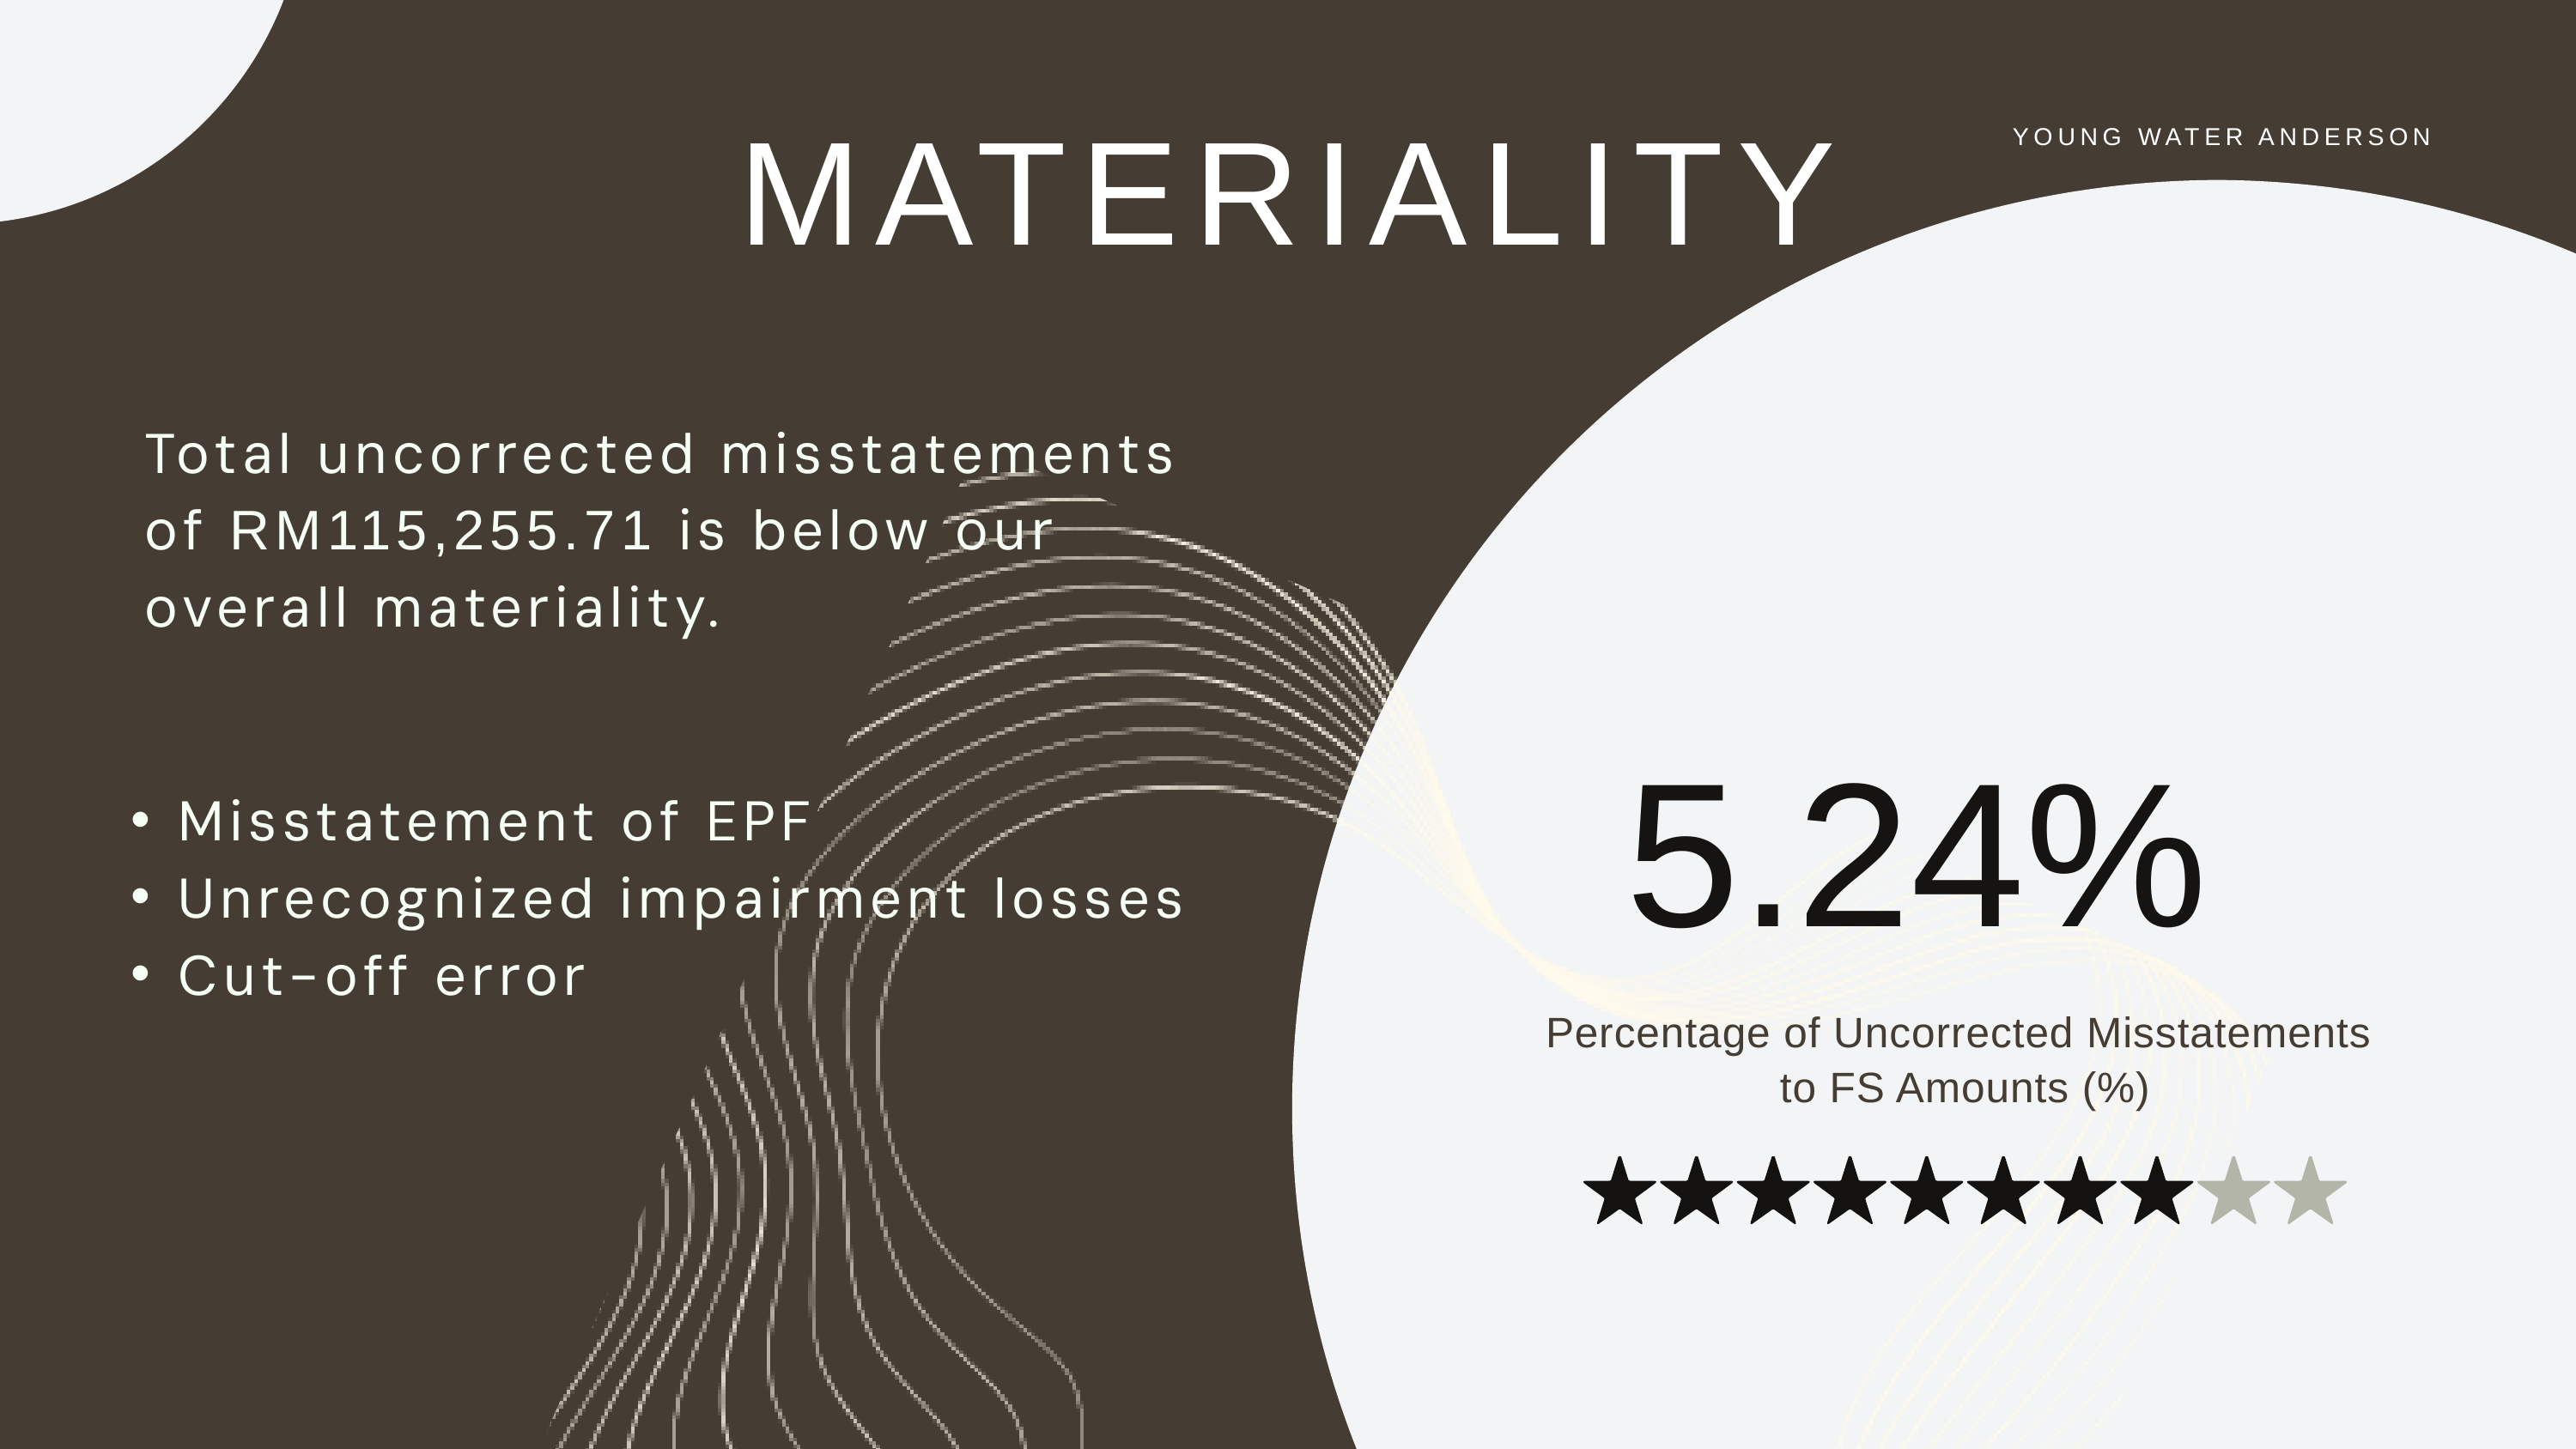

MATERIALITY
YOUNG WATER ANDERSON

Total uncorrected misstatements of RM115,255.71 is below our overall materiality.

5.24%
Misstatement of EPF
Unrecognized impairment losses
Cut-off error
Percentage of Uncorrected Misstatements
to FS Amounts (%)